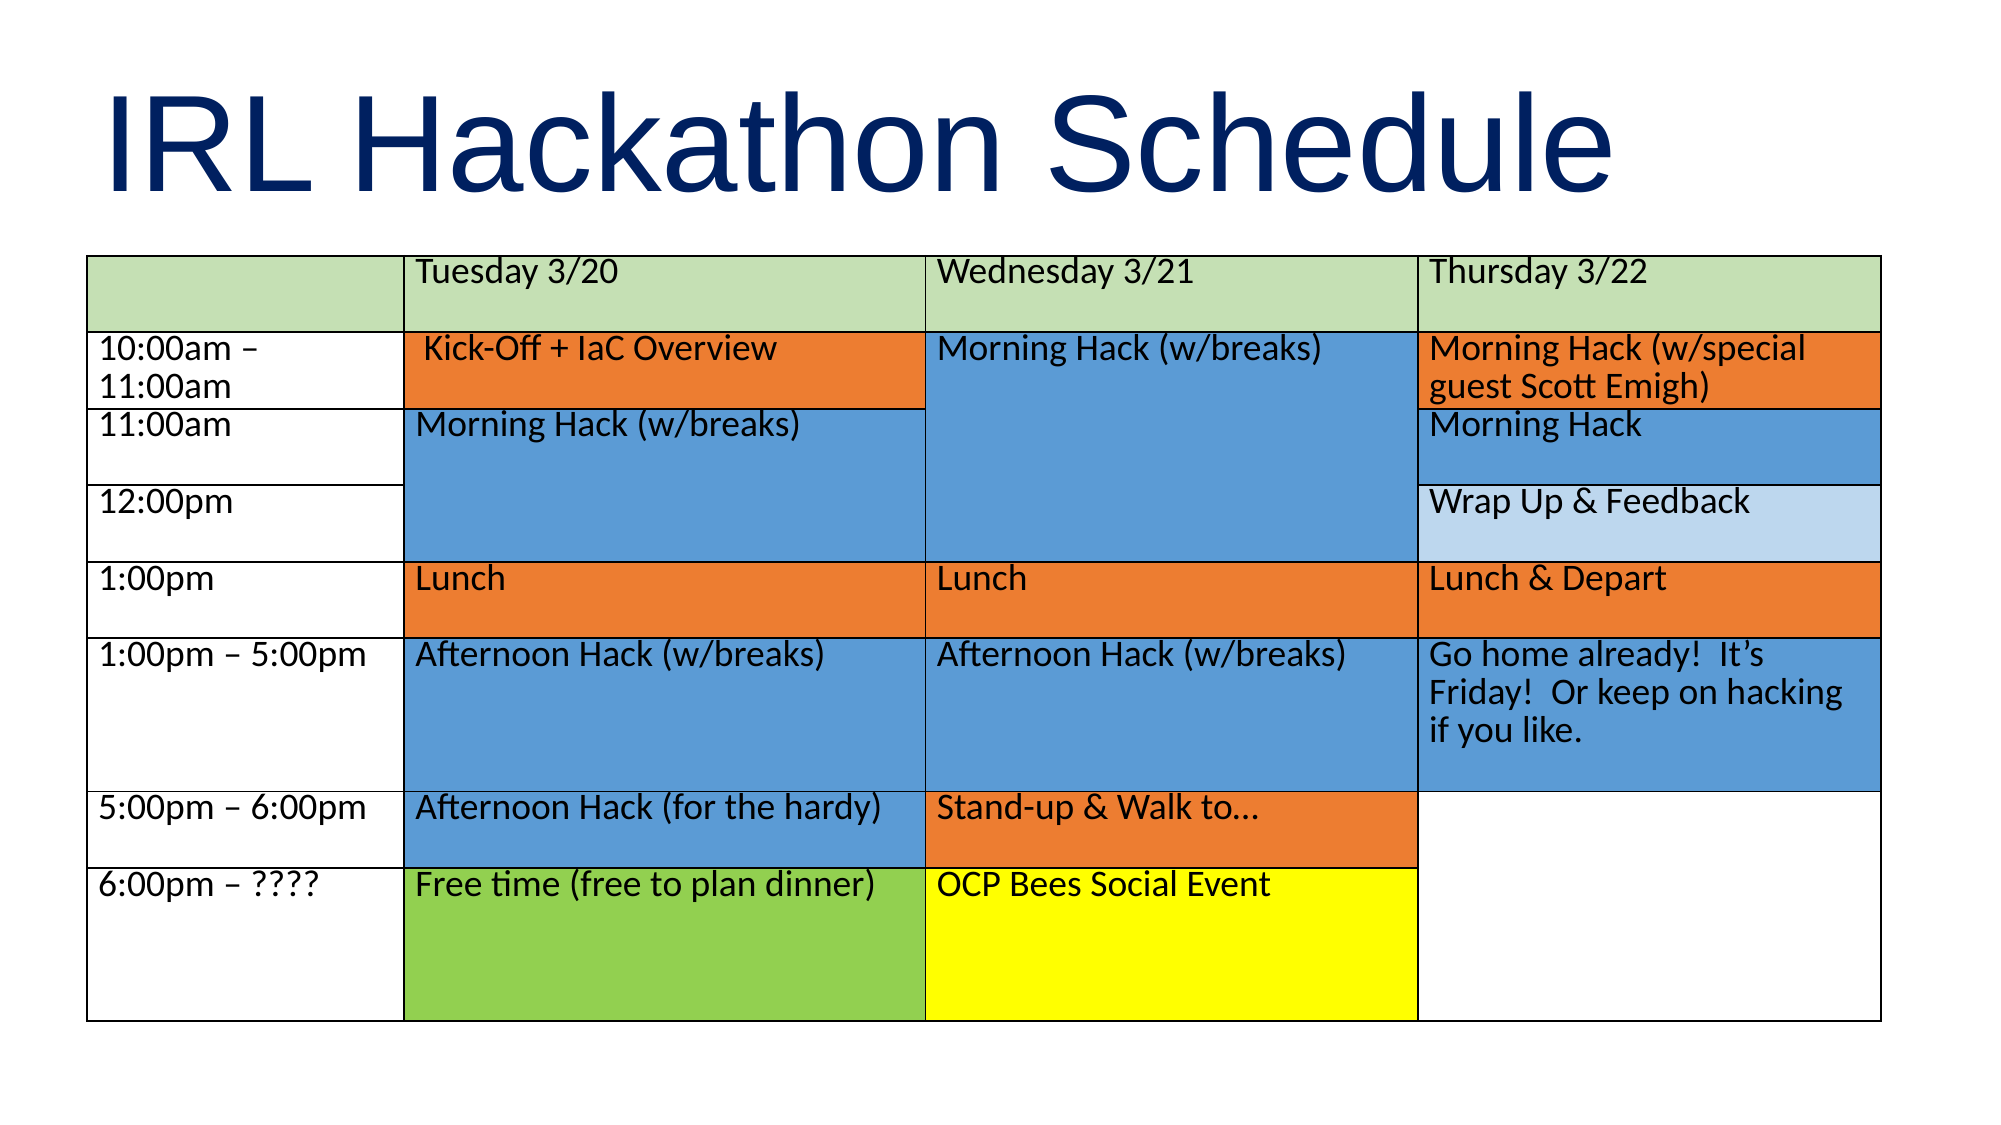

# IRL Hackathon Schedule
|  | Tuesday 3/20 | Wednesday 3/21 | Thursday 3/22 |
| --- | --- | --- | --- |
| 10:00am – 11:00am | Kick-Off + IaC Overview | Morning Hack (w/breaks) | Morning Hack (w/special guest Scott Emigh) |
| 11:00am | Morning Hack (w/breaks) |  | Morning Hack |
| 12:00pm |  |  | Wrap Up & Feedback |
| 1:00pm | Lunch | Lunch | Lunch & Depart |
| 1:00pm – 5:00pm | Afternoon Hack (w/breaks) | Afternoon Hack (w/breaks) | Go home already! It’s Friday! Or keep on hacking if you like. |
| 5:00pm – 6:00pm | Afternoon Hack (for the hardy) | Stand-up & Walk to… |  |
| 6:00pm – ???? | Free time (free to plan dinner) | OCP Bees Social Event |  |